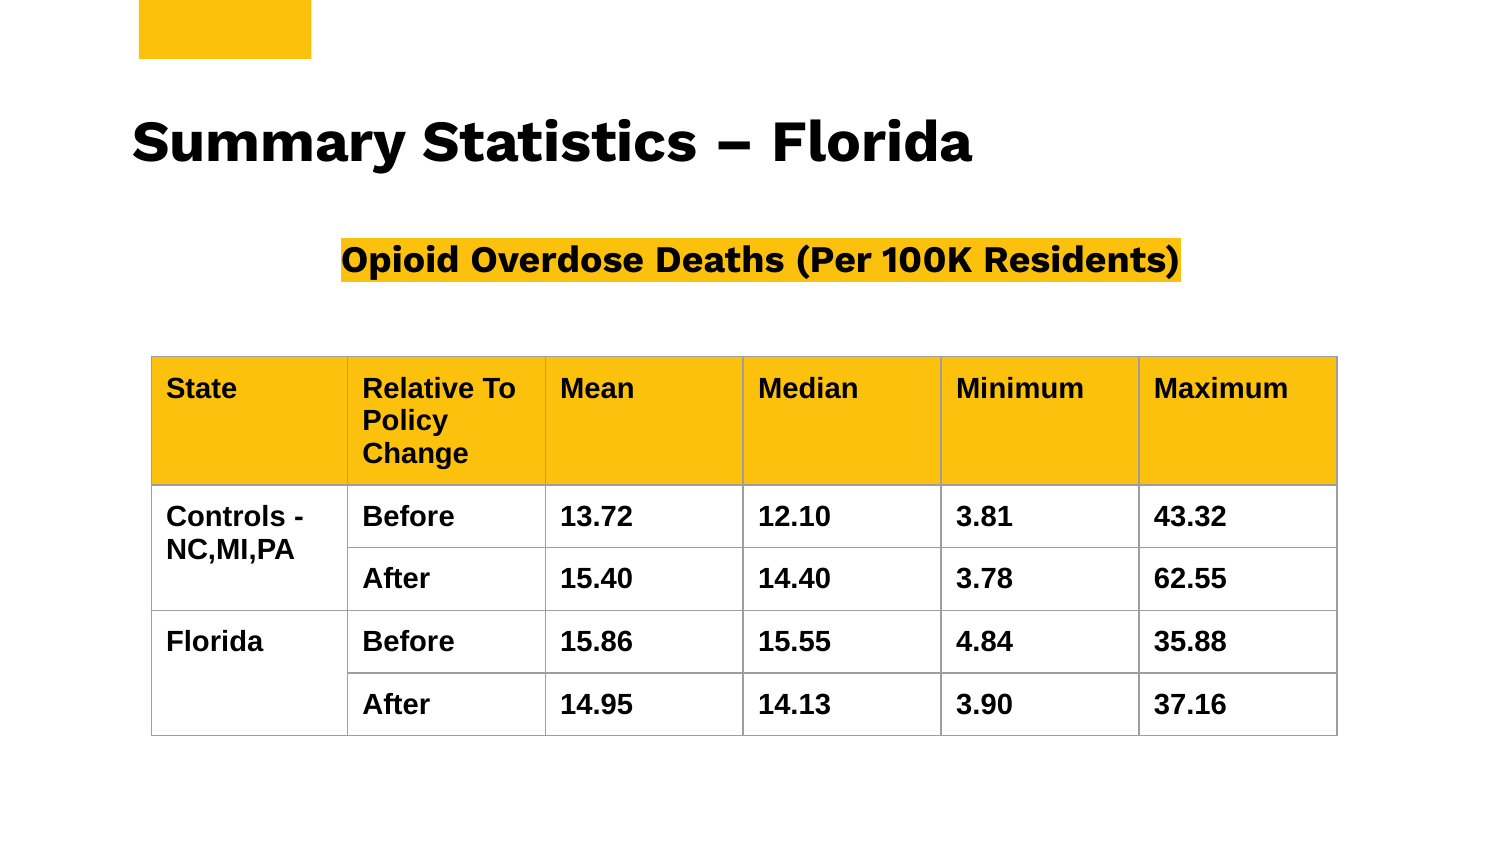

# Summary Statistics – Florida
Opioid Overdose Deaths (Per 100K Residents)
| State | Relative To Policy Change | Mean | Median | Minimum | Maximum |
| --- | --- | --- | --- | --- | --- |
| Controls - NC,MI,PA | Before | 13.72 | 12.10 | 3.81 | 43.32 |
|  | After | 15.40 | 14.40 | 3.78 | 62.55 |
| Florida | Before | 15.86 | 15.55 | 4.84 | 35.88 |
|  | After | 14.95 | 14.13 | 3.90 | 37.16 |